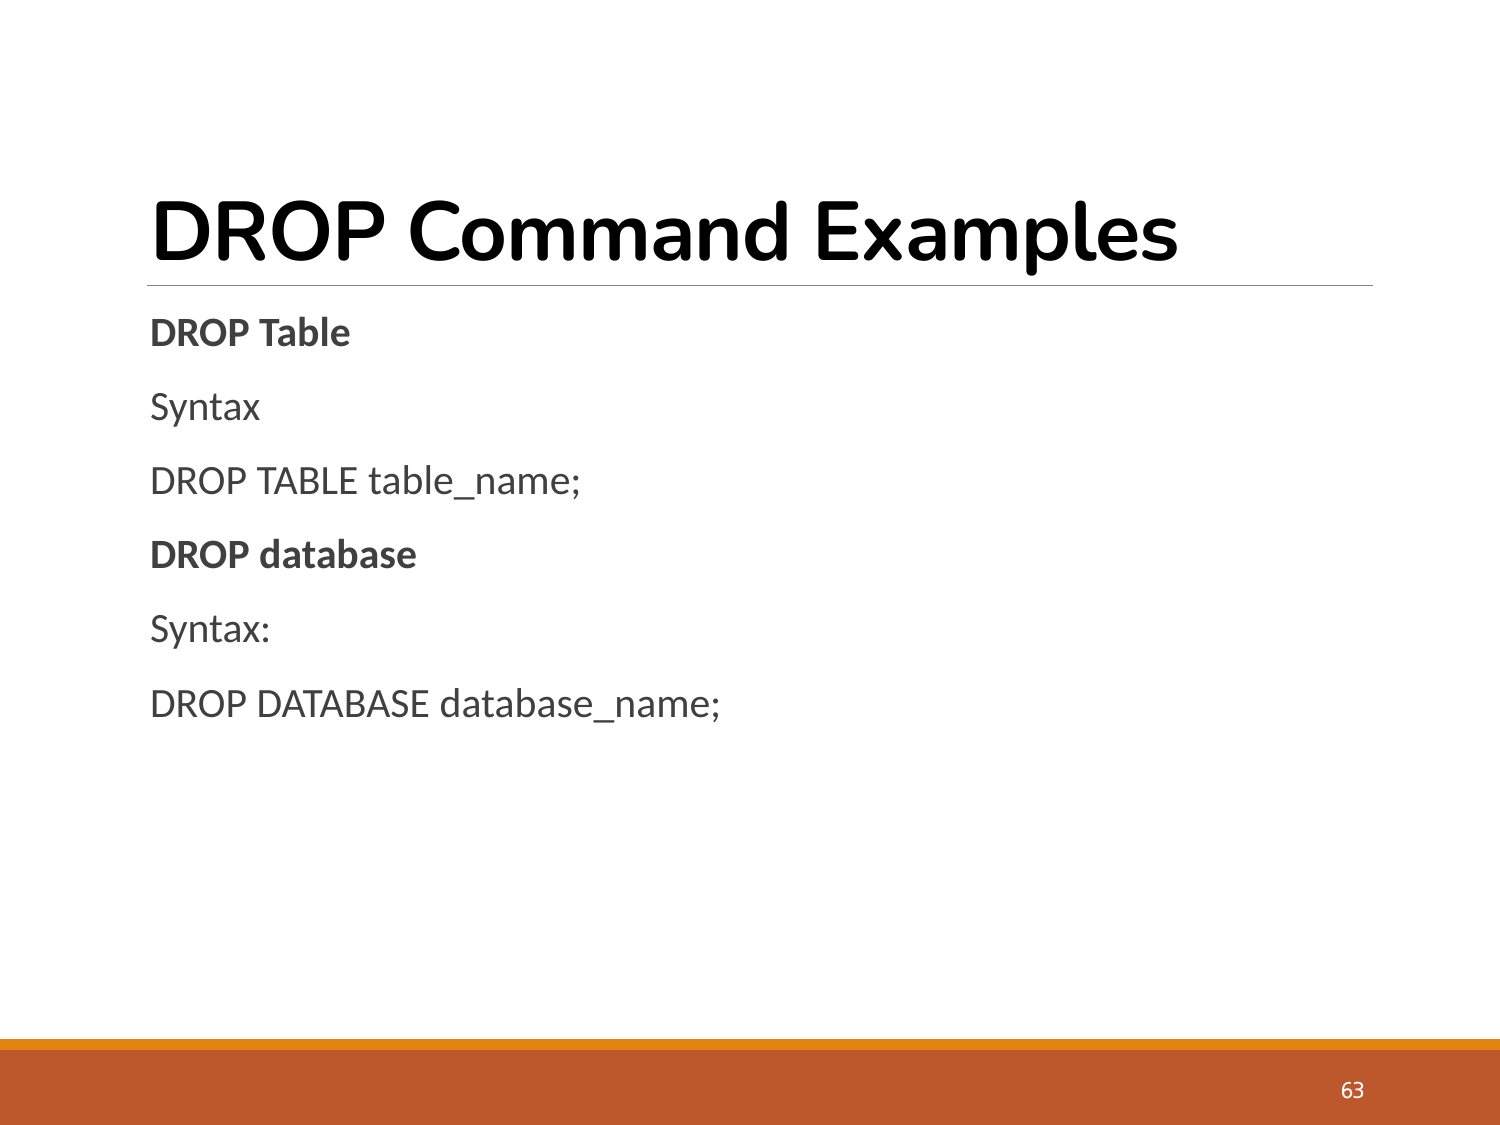

# DROP Command Examples
DROP Table
Syntax
DROP TABLE table_name;
DROP database
Syntax:
DROP DATABASE database_name;

63